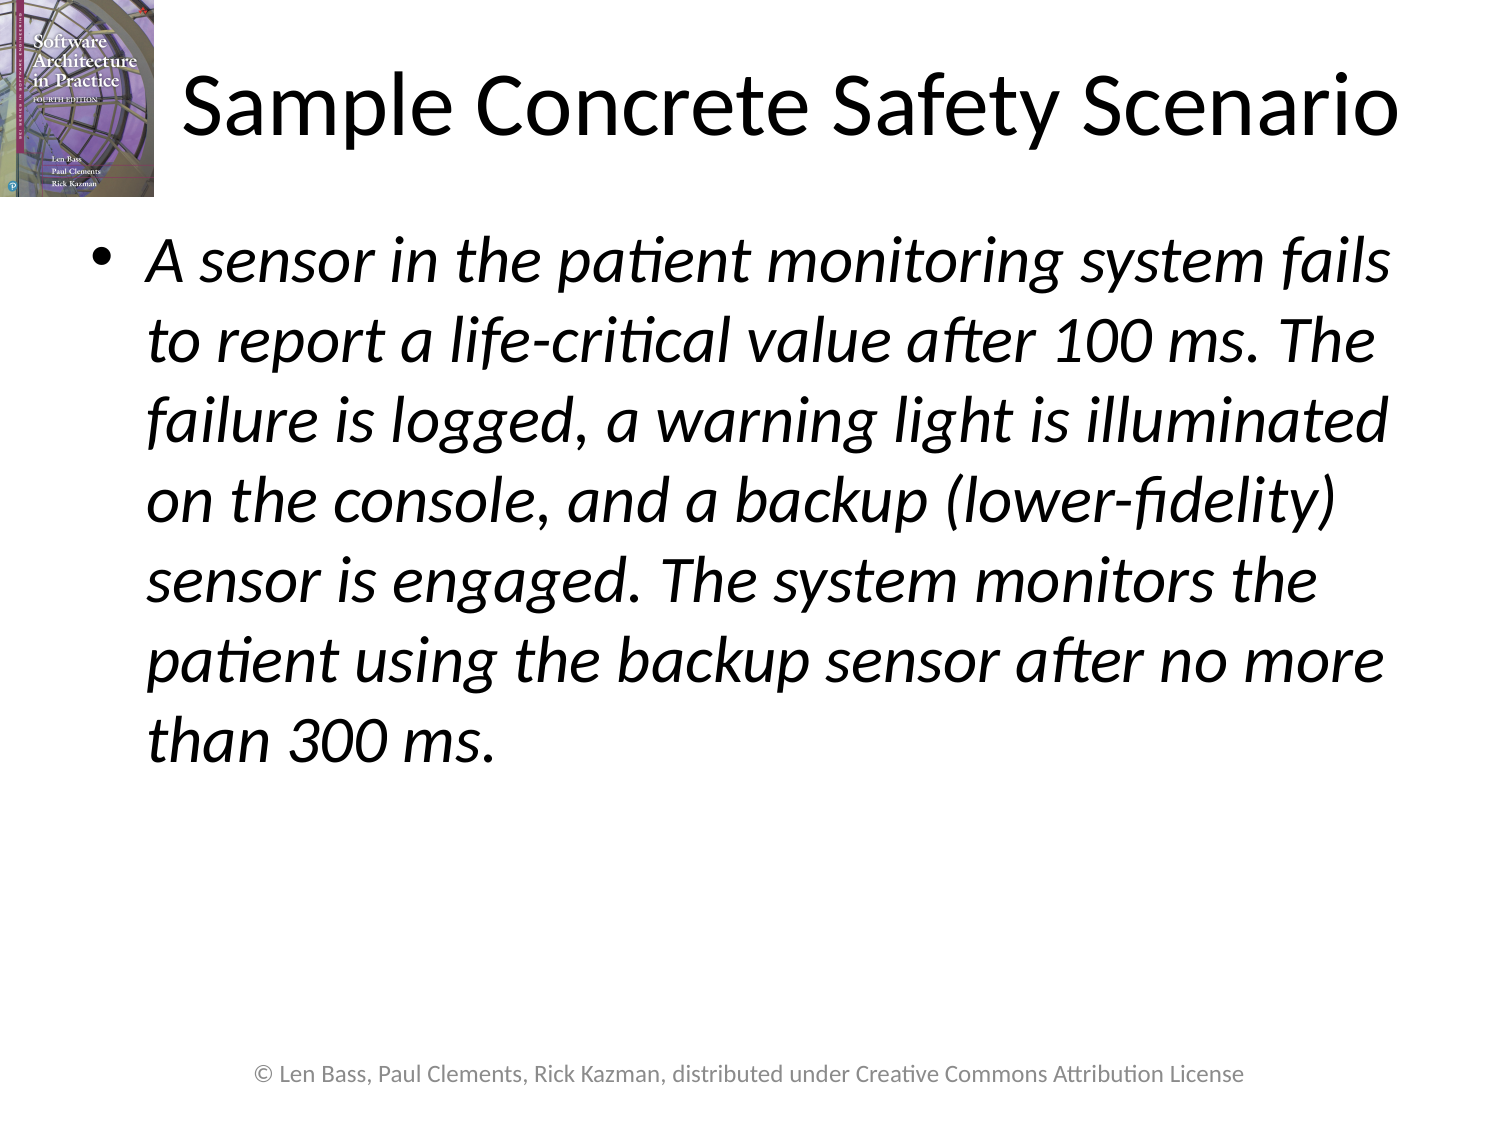

# Sample Concrete Safety Scenario
A sensor in the patient monitoring system fails to report a life-critical value after 100 ms. The failure is logged, a warning light is illuminated on the console, and a backup (lower-fidelity) sensor is engaged. The system monitors the patient using the backup sensor after no more than 300 ms.
© Len Bass, Paul Clements, Rick Kazman, distributed under Creative Commons Attribution License